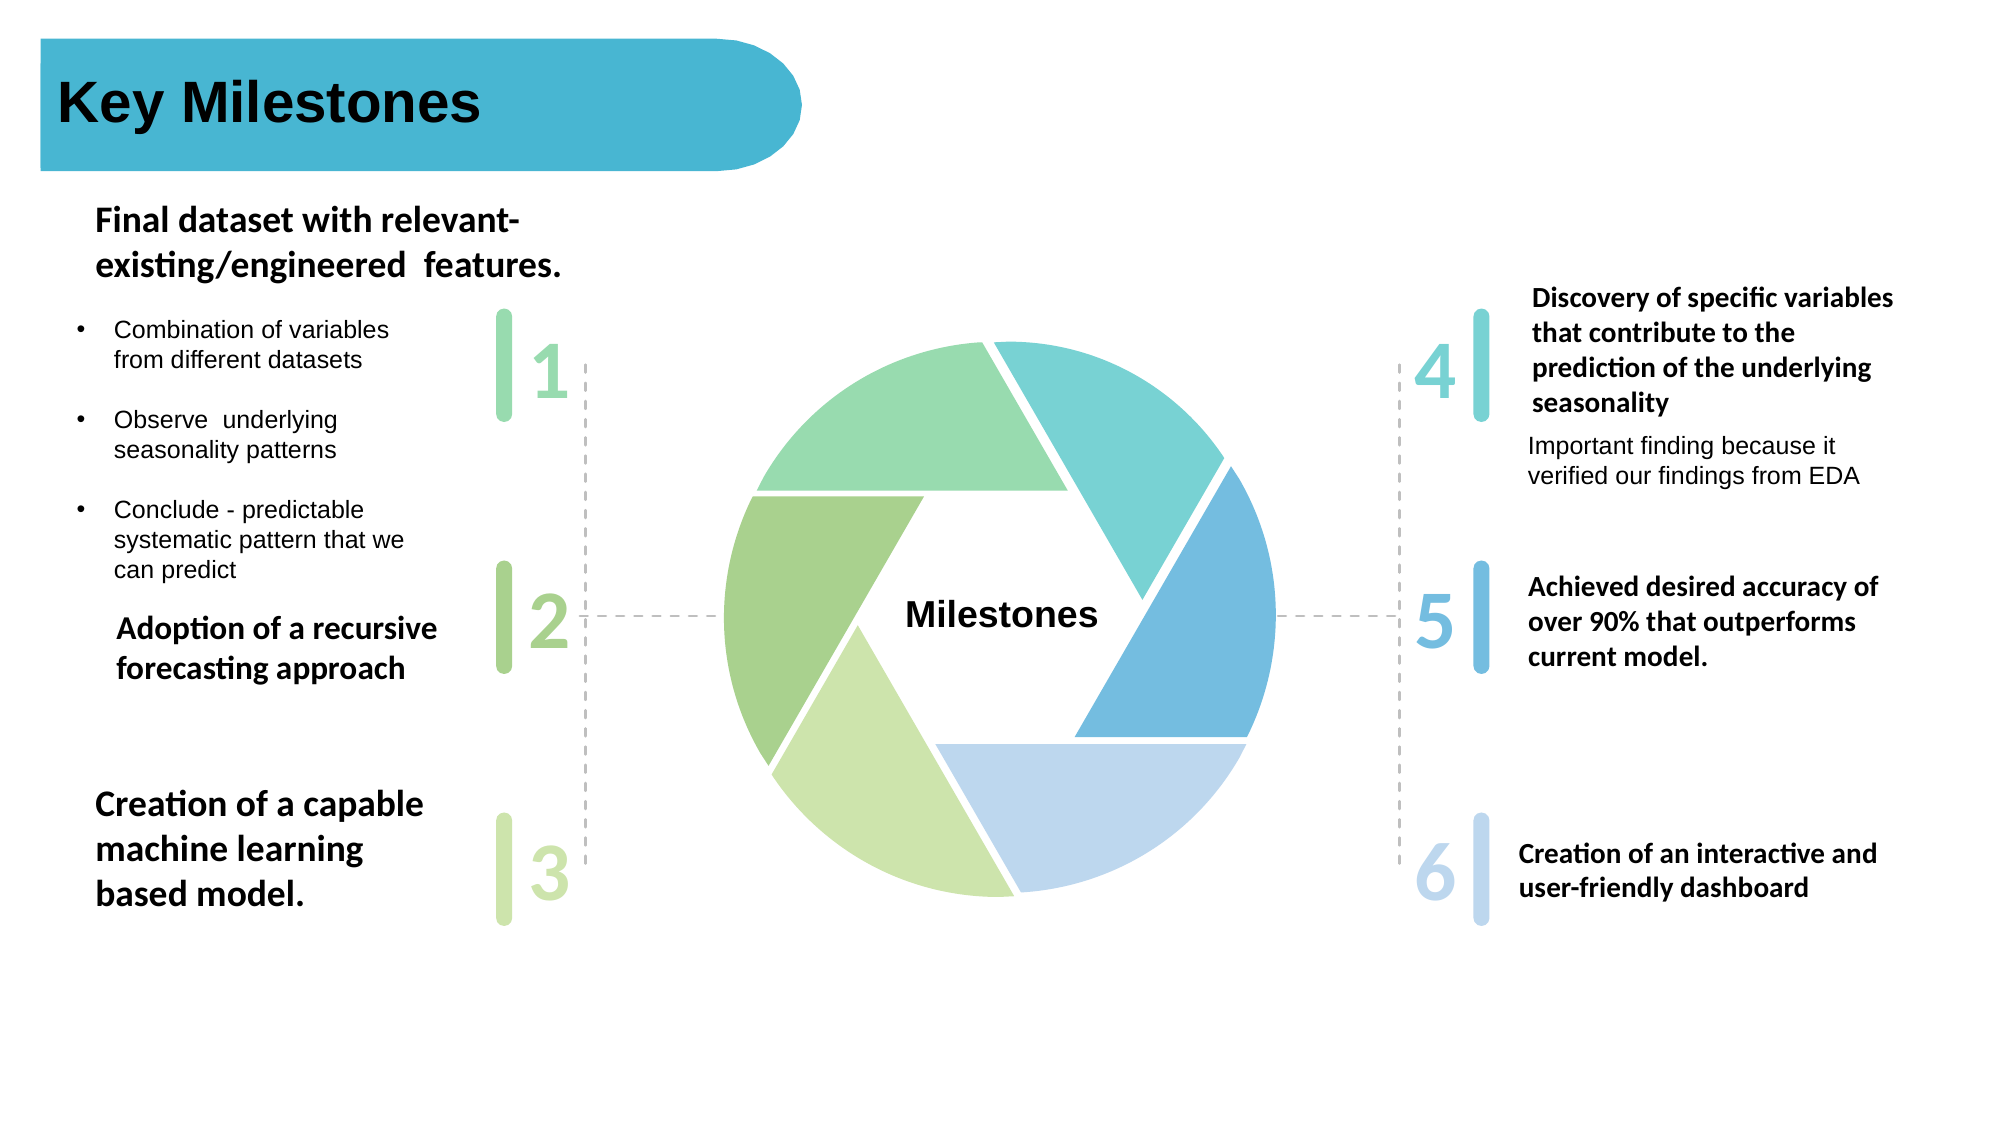

Key Milestones

Final dataset with relevant-existing/engineered  features.
Combination of variables from different datasets

Observe  underlying seasonality patterns

Conclude - predictable systematic pattern that we can predict
Discovery of specific variables that contribute to the prediction of the underlying seasonality
1
4

Important finding because it verified our findings from EDA
Creation of an interactive and user-friendly dashboard
2
5
Achieved desired accuracy of over 90% that outperforms current model.

Adoption of a recursive forecasting approach

Milestones
Creation of a capable machine learning based model.
3
6